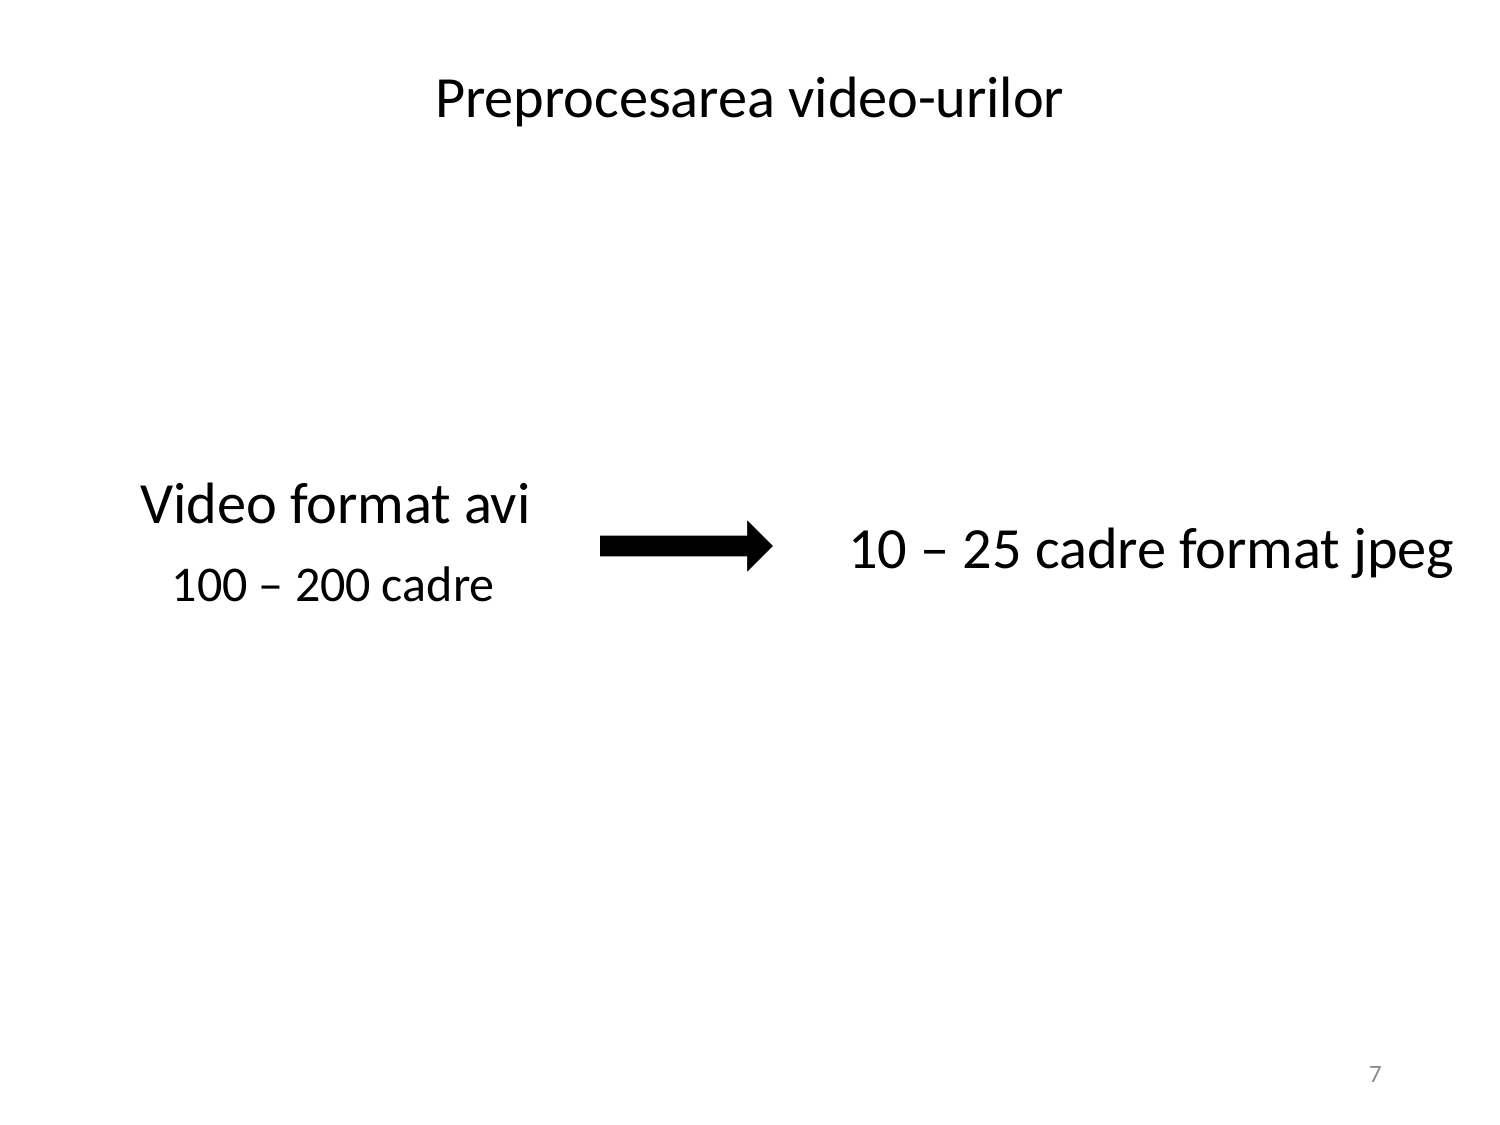

Preprocesarea video-urilor
Video format avi
10 – 25 cadre format jpeg

100 – 200 cadre
7